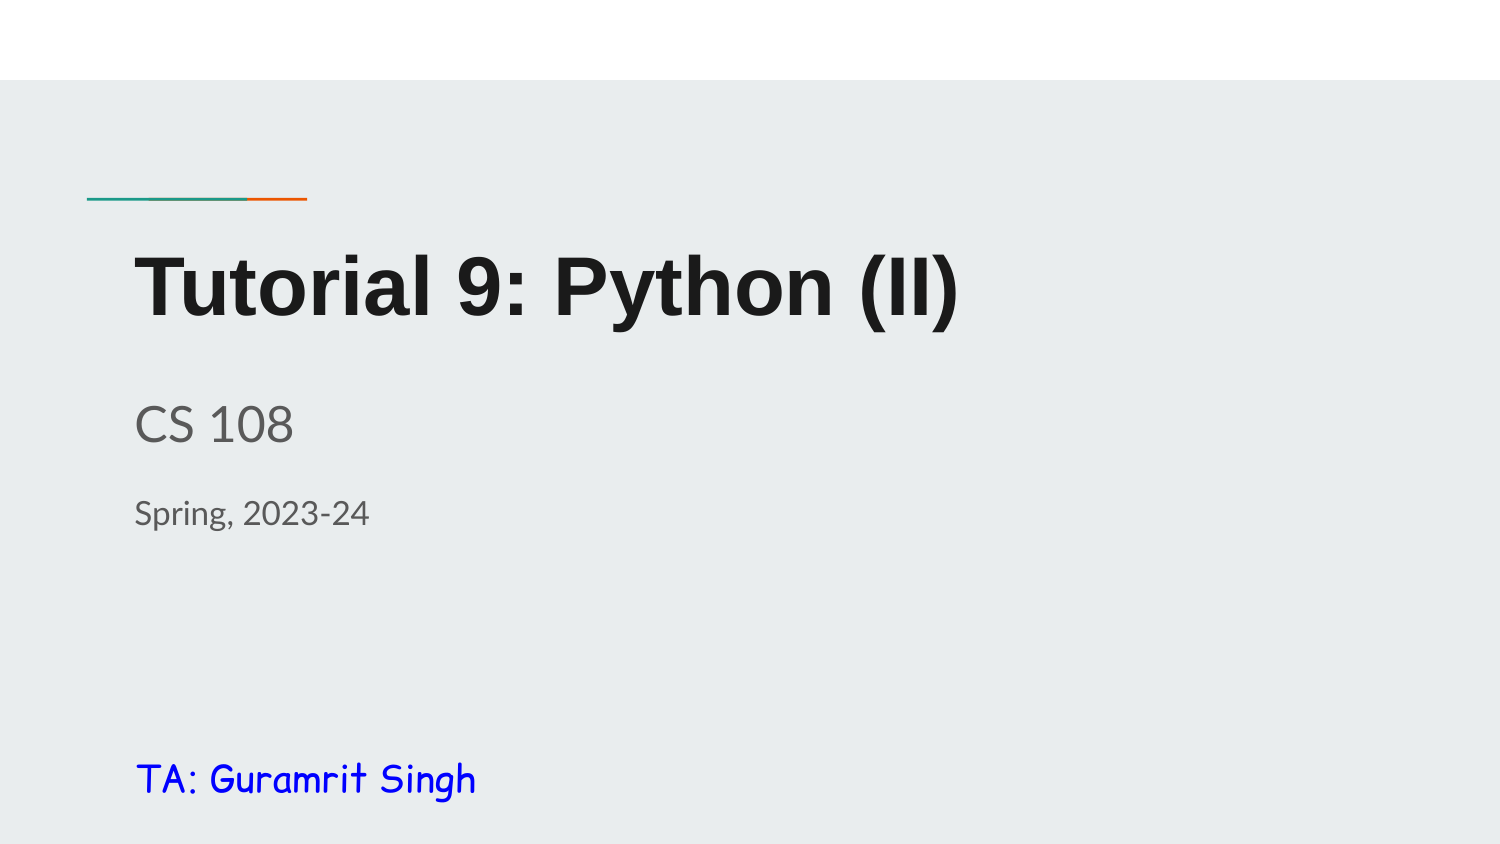

# Tutorial 9: Python (II)
CS 108

Spring, 2023-24
TA: Guramrit Singh